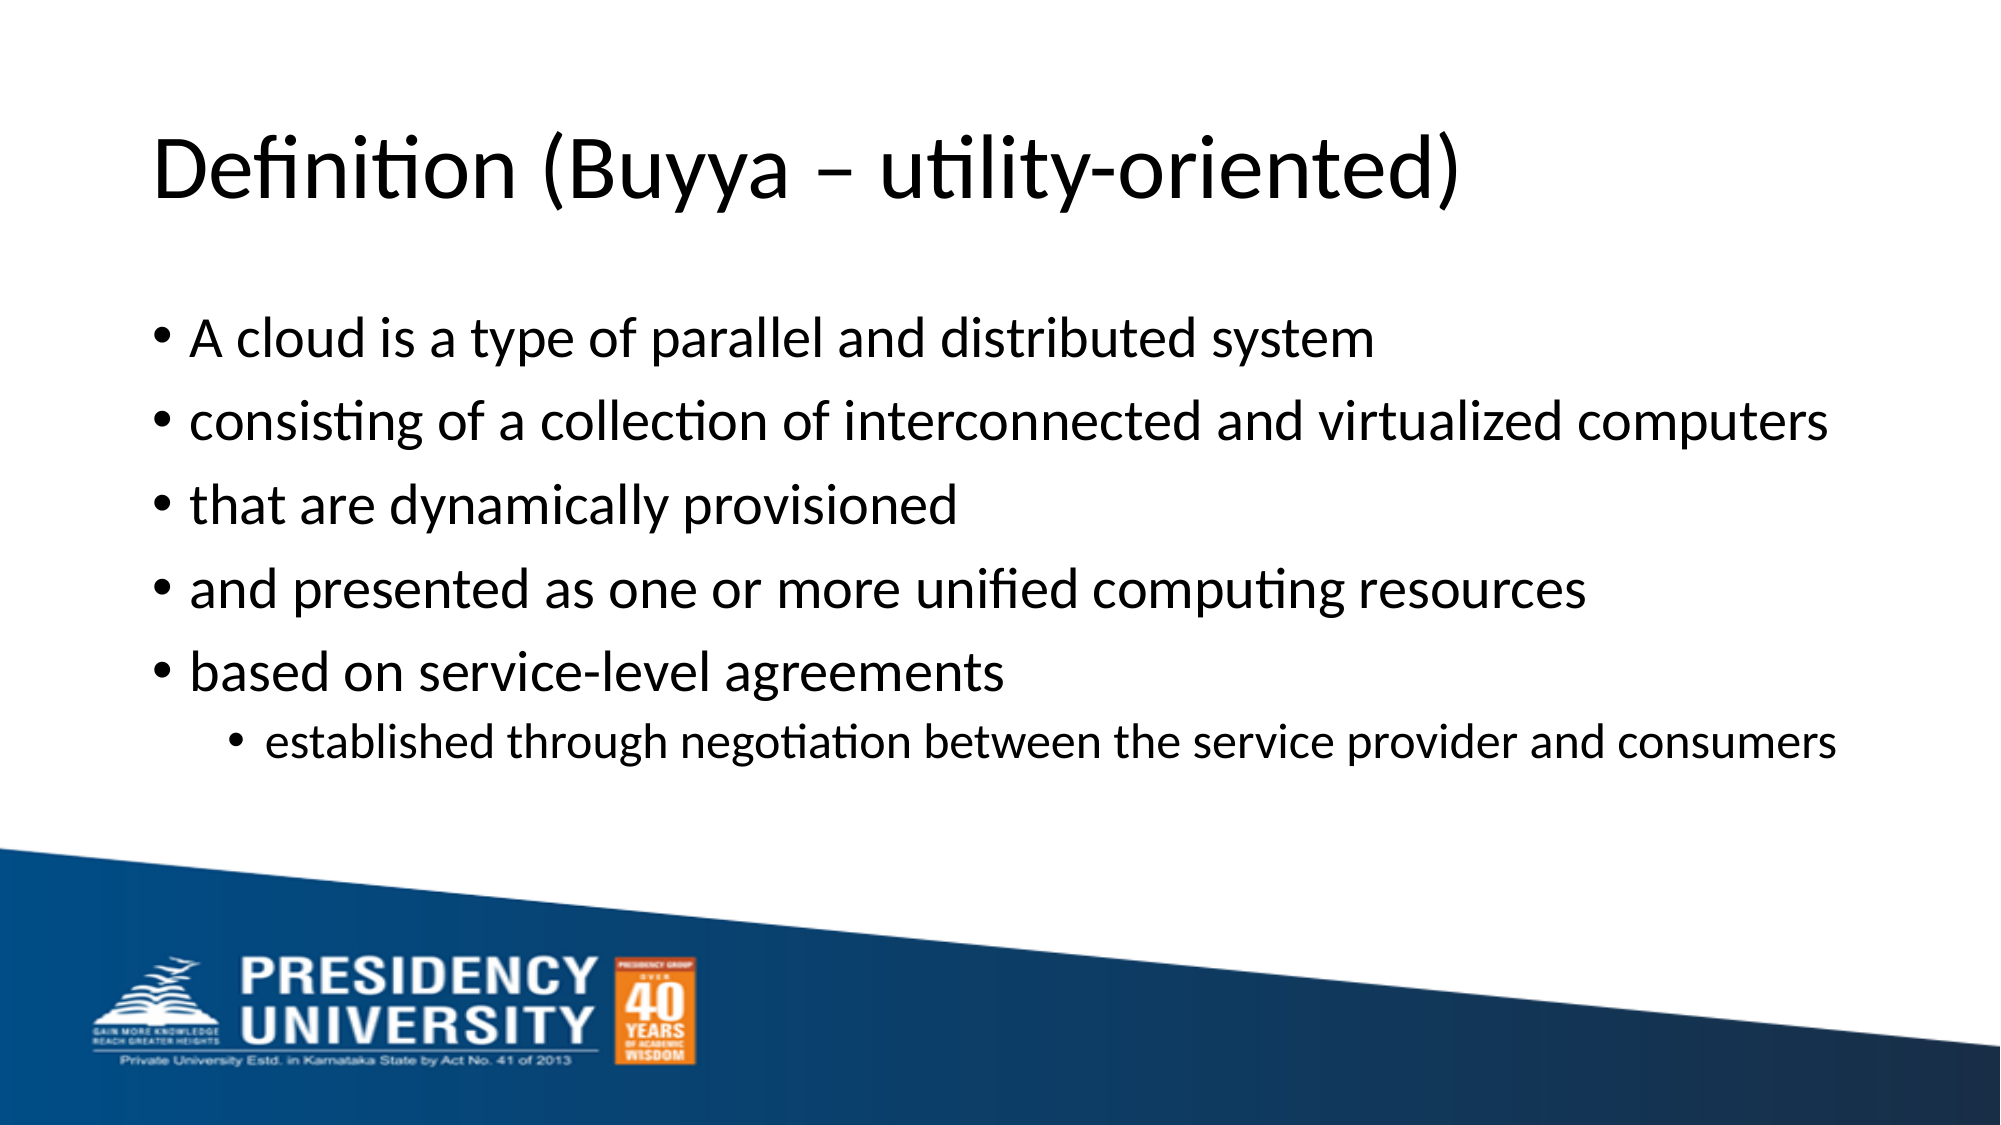

# Definition (Buyya – utility-oriented)
A cloud is a type of parallel and distributed system
consisting of a collection of interconnected and virtualized computers
that are dynamically provisioned
and presented as one or more unified computing resources
based on service-level agreements
established through negotiation between the service provider and consumers